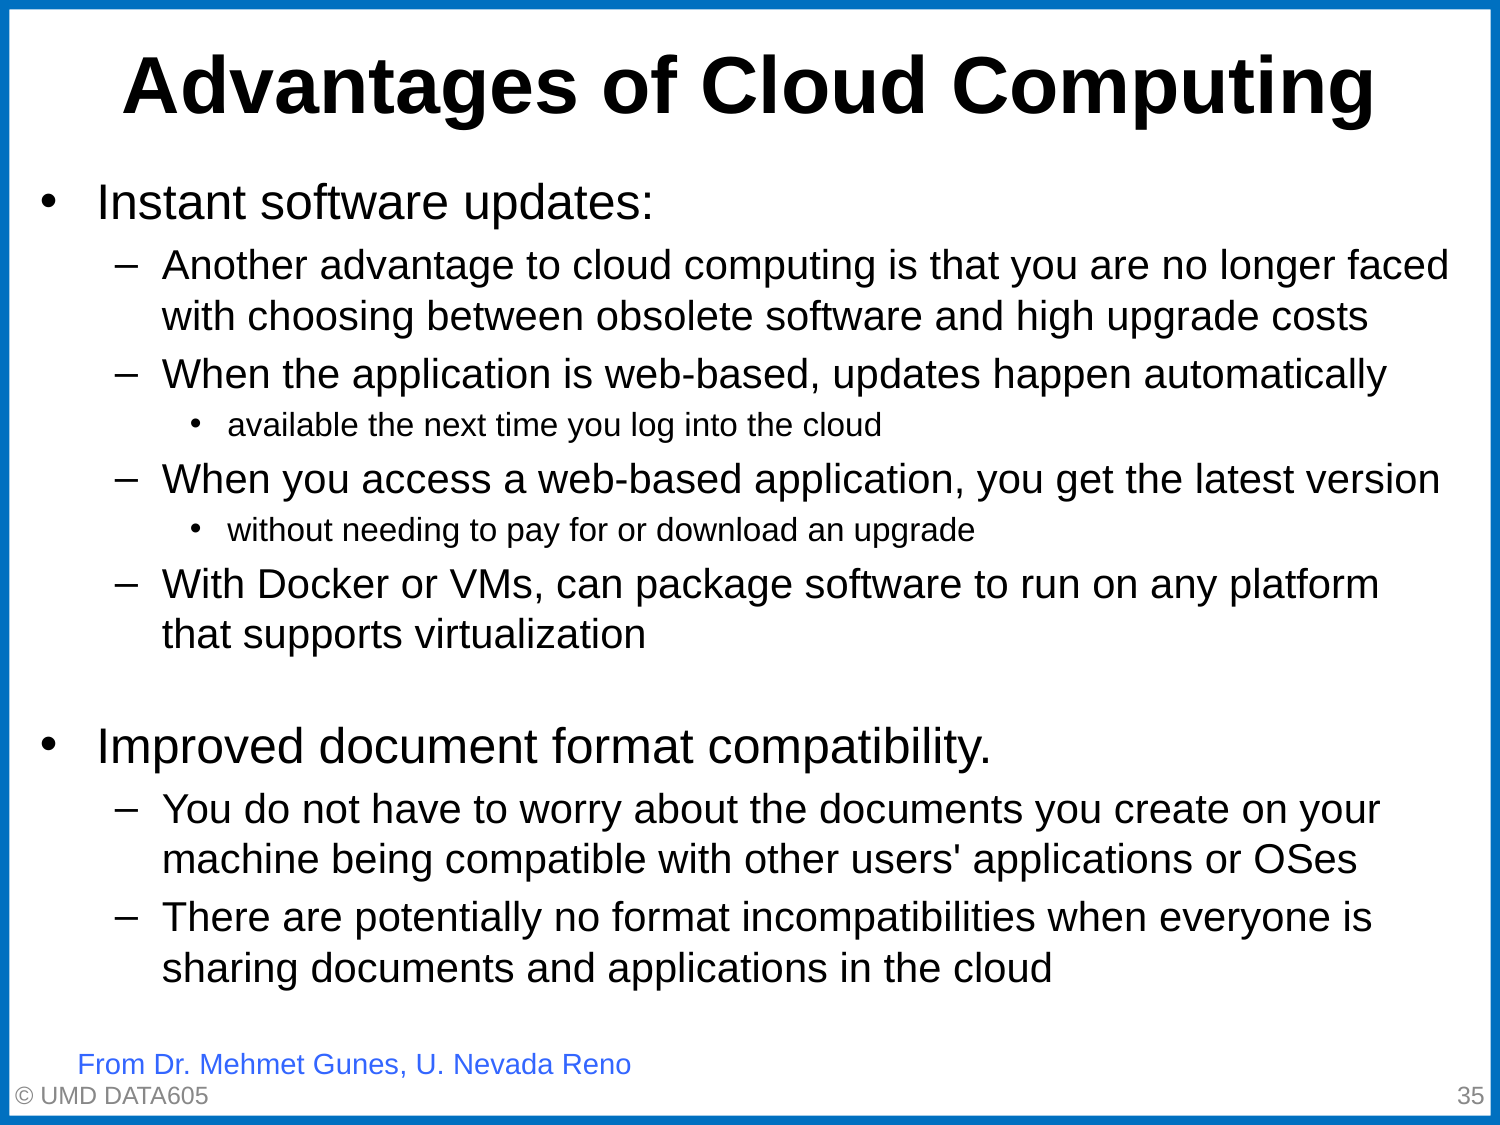

# Advantages of Cloud Computing
Instant software updates:
Another advantage to cloud computing is that you are no longer faced with choosing between obsolete software and high upgrade costs
When the application is web-based, updates happen automatically
available the next time you log into the cloud
When you access a web-based application, you get the latest version
without needing to pay for or download an upgrade
With Docker or VMs, can package software to run on any platform that supports virtualization

Improved document format compatibility.
You do not have to worry about the documents you create on your machine being compatible with other users' applications or OSes
There are potentially no format incompatibilities when everyone is sharing documents and applications in the cloud
From Dr. Mehmet Gunes, U. Nevada Reno
© UMD DATA605
35